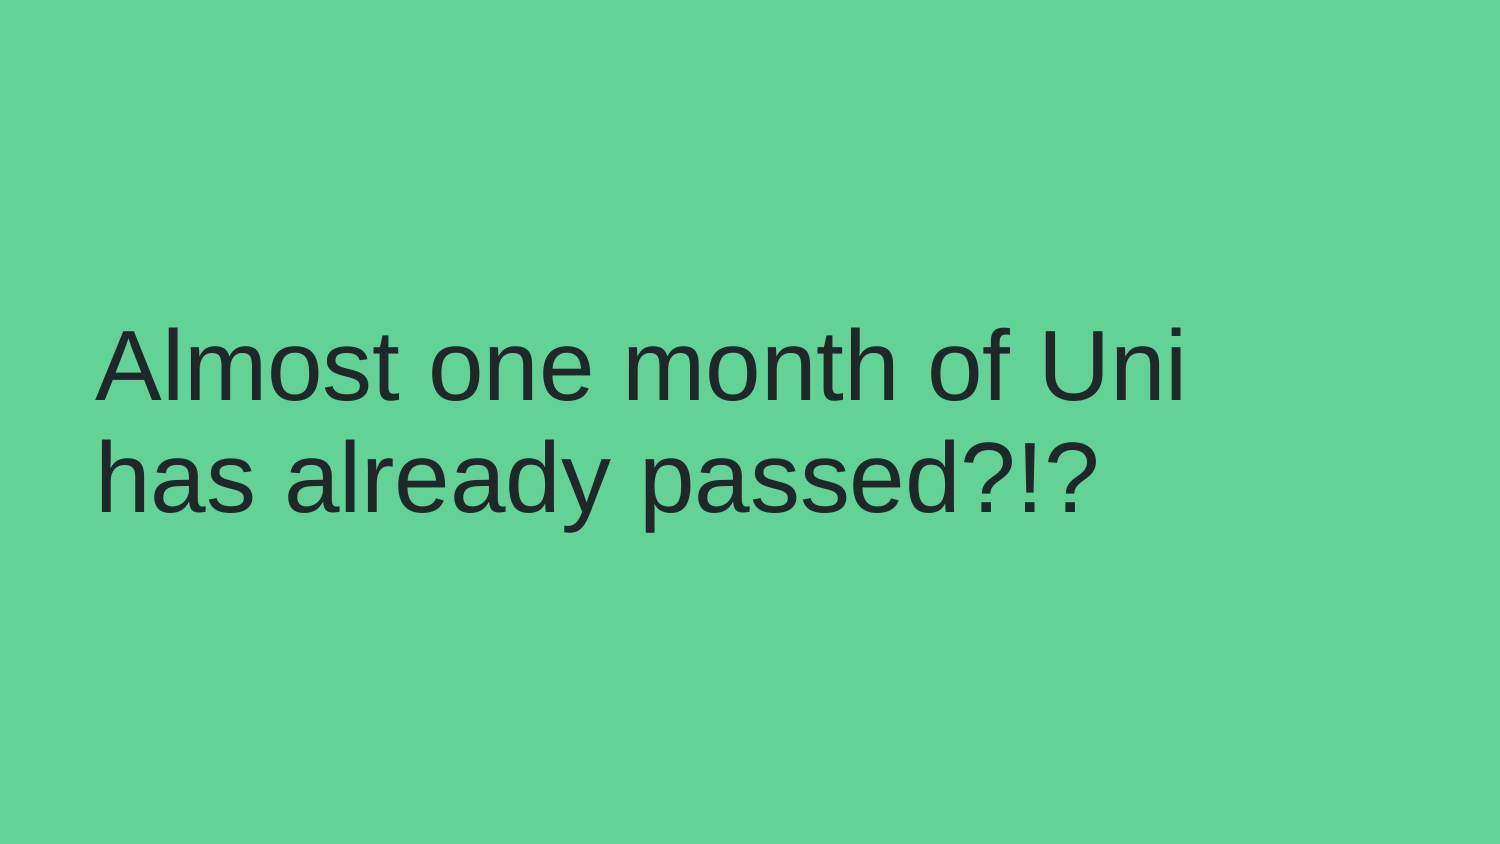

# Almost one month of Uni has already passed?!?